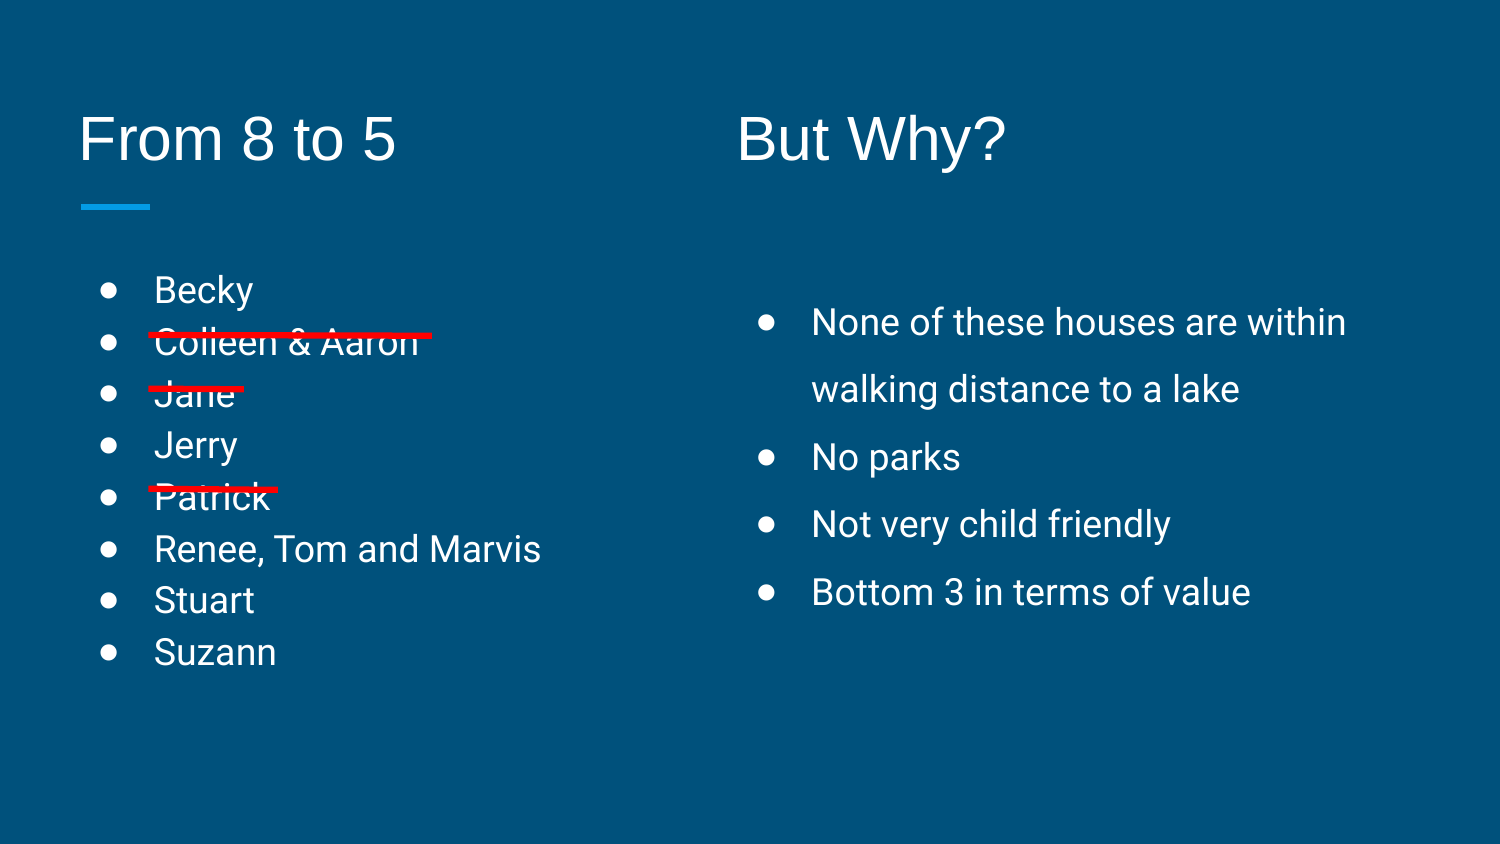

# From 8 to 5
But Why?
Becky
Colleen & Aaron
Jane
Jerry
Patrick
Renee, Tom and Marvis
Stuart
Suzann

None of these houses are within walking distance to a lake
No parks
Not very child friendly
Bottom 3 in terms of value